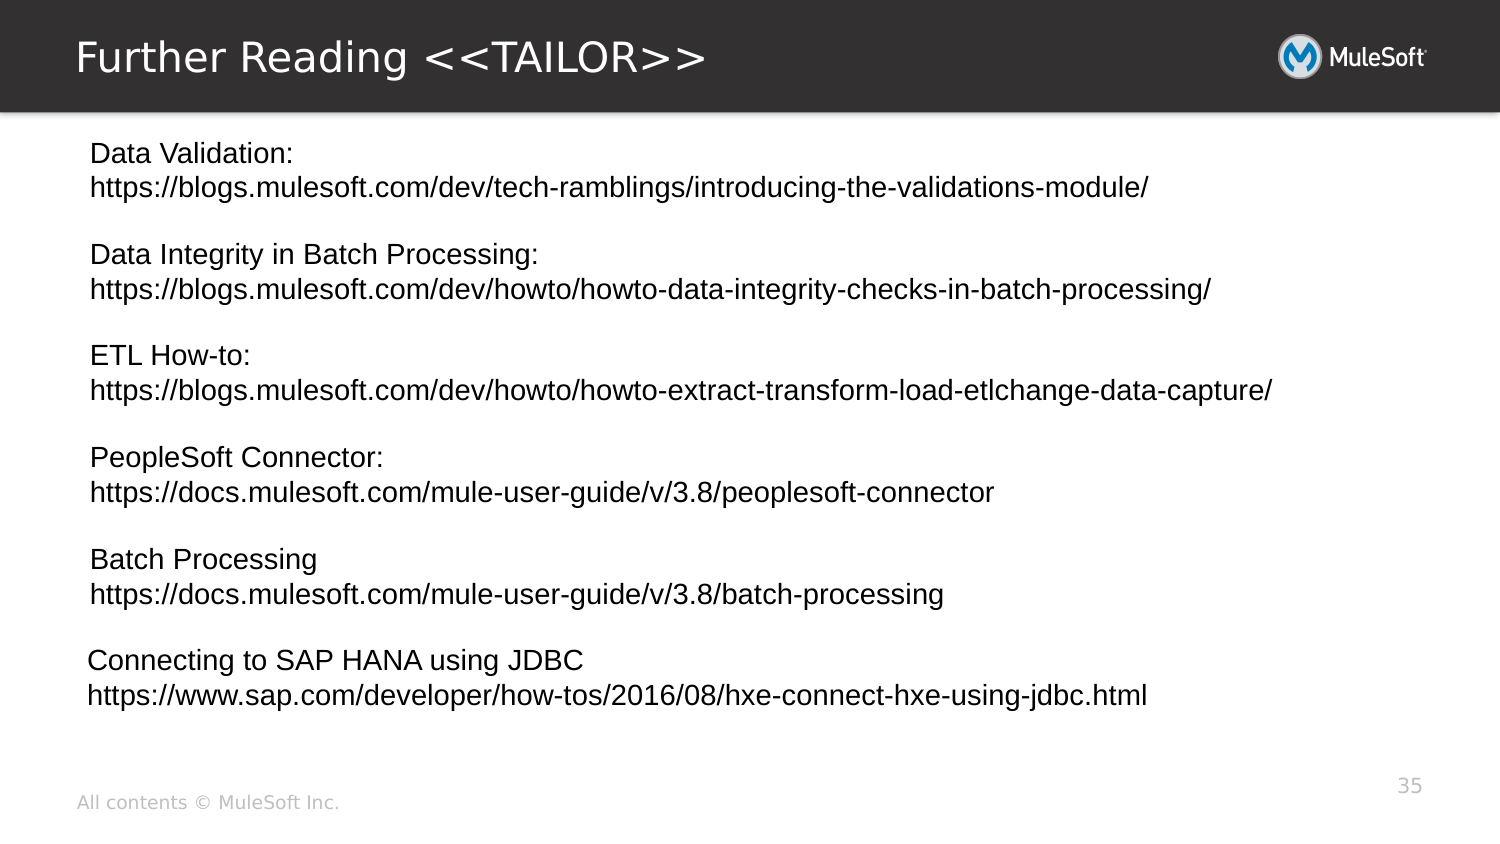

# Further Reading <<TAILOR>>
Data Validation:
https://blogs.mulesoft.com/dev/tech-ramblings/introducing-the-validations-module/
Data Integrity in Batch Processing:
https://blogs.mulesoft.com/dev/howto/howto-data-integrity-checks-in-batch-processing/
ETL How-to:
https://blogs.mulesoft.com/dev/howto/howto-extract-transform-load-etlchange-data-capture/
PeopleSoft Connector:
https://docs.mulesoft.com/mule-user-guide/v/3.8/peoplesoft-connector
Batch Processing
https://docs.mulesoft.com/mule-user-guide/v/3.8/batch-processing
Connecting to SAP HANA using JDBC
https://www.sap.com/developer/how-tos/2016/08/hxe-connect-hxe-using-jdbc.html
35